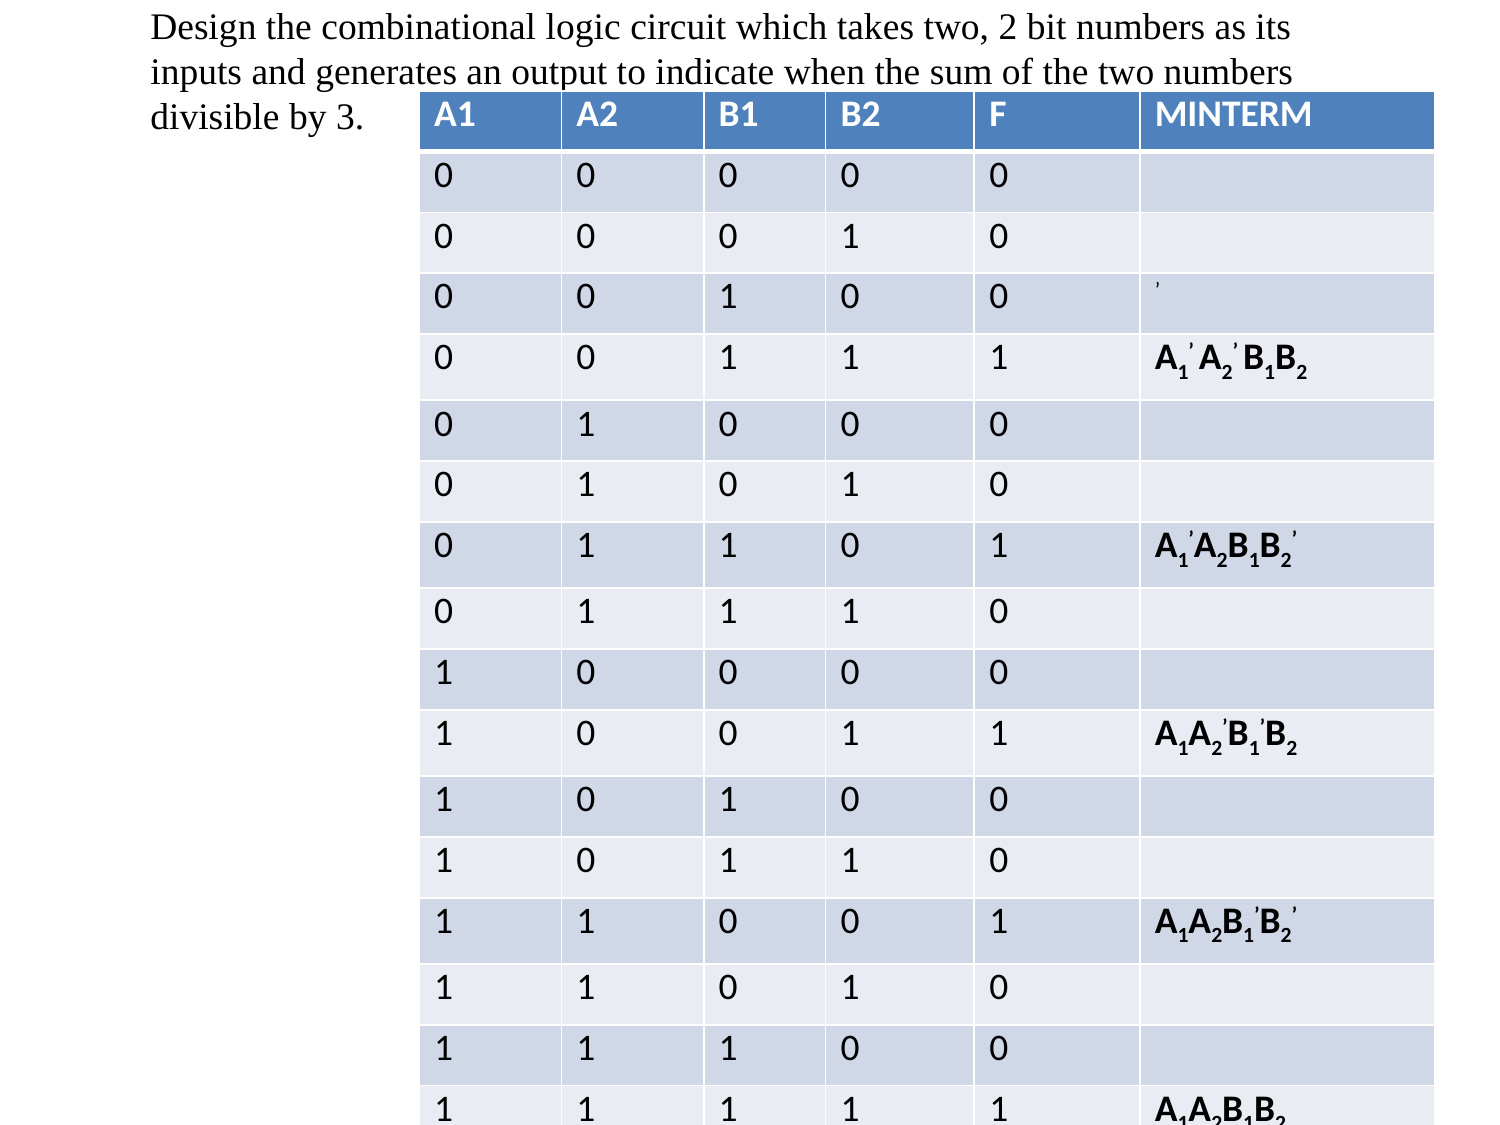

Design the combinational logic circuit which takes two, 2 bit numbers as its inputs and generates an output to indicate when the sum of the two numbers divisible by 3.
| A1 | A2 | B1 | B2 | F | MINTERM |
| --- | --- | --- | --- | --- | --- |
| 0 | 0 | 0 | 0 | 0 |  |
| 0 | 0 | 0 | 1 | 0 |  |
| 0 | 0 | 1 | 0 | 0 | ’ |
| 0 | 0 | 1 | 1 | 1 | A1’ A2’ B1B2 |
| 0 | 1 | 0 | 0 | 0 |  |
| 0 | 1 | 0 | 1 | 0 |  |
| 0 | 1 | 1 | 0 | 1 | A1’A2B1B2’ |
| 0 | 1 | 1 | 1 | 0 |  |
| 1 | 0 | 0 | 0 | 0 |  |
| 1 | 0 | 0 | 1 | 1 | A1A2’B1’B2 |
| 1 | 0 | 1 | 0 | 0 |  |
| 1 | 0 | 1 | 1 | 0 |  |
| 1 | 1 | 0 | 0 | 1 | A1A2B1’B2’ |
| 1 | 1 | 0 | 1 | 0 |  |
| 1 | 1 | 1 | 0 | 0 |  |
| 1 | 1 | 1 | 1 | 1 | A1A2B1B2 |